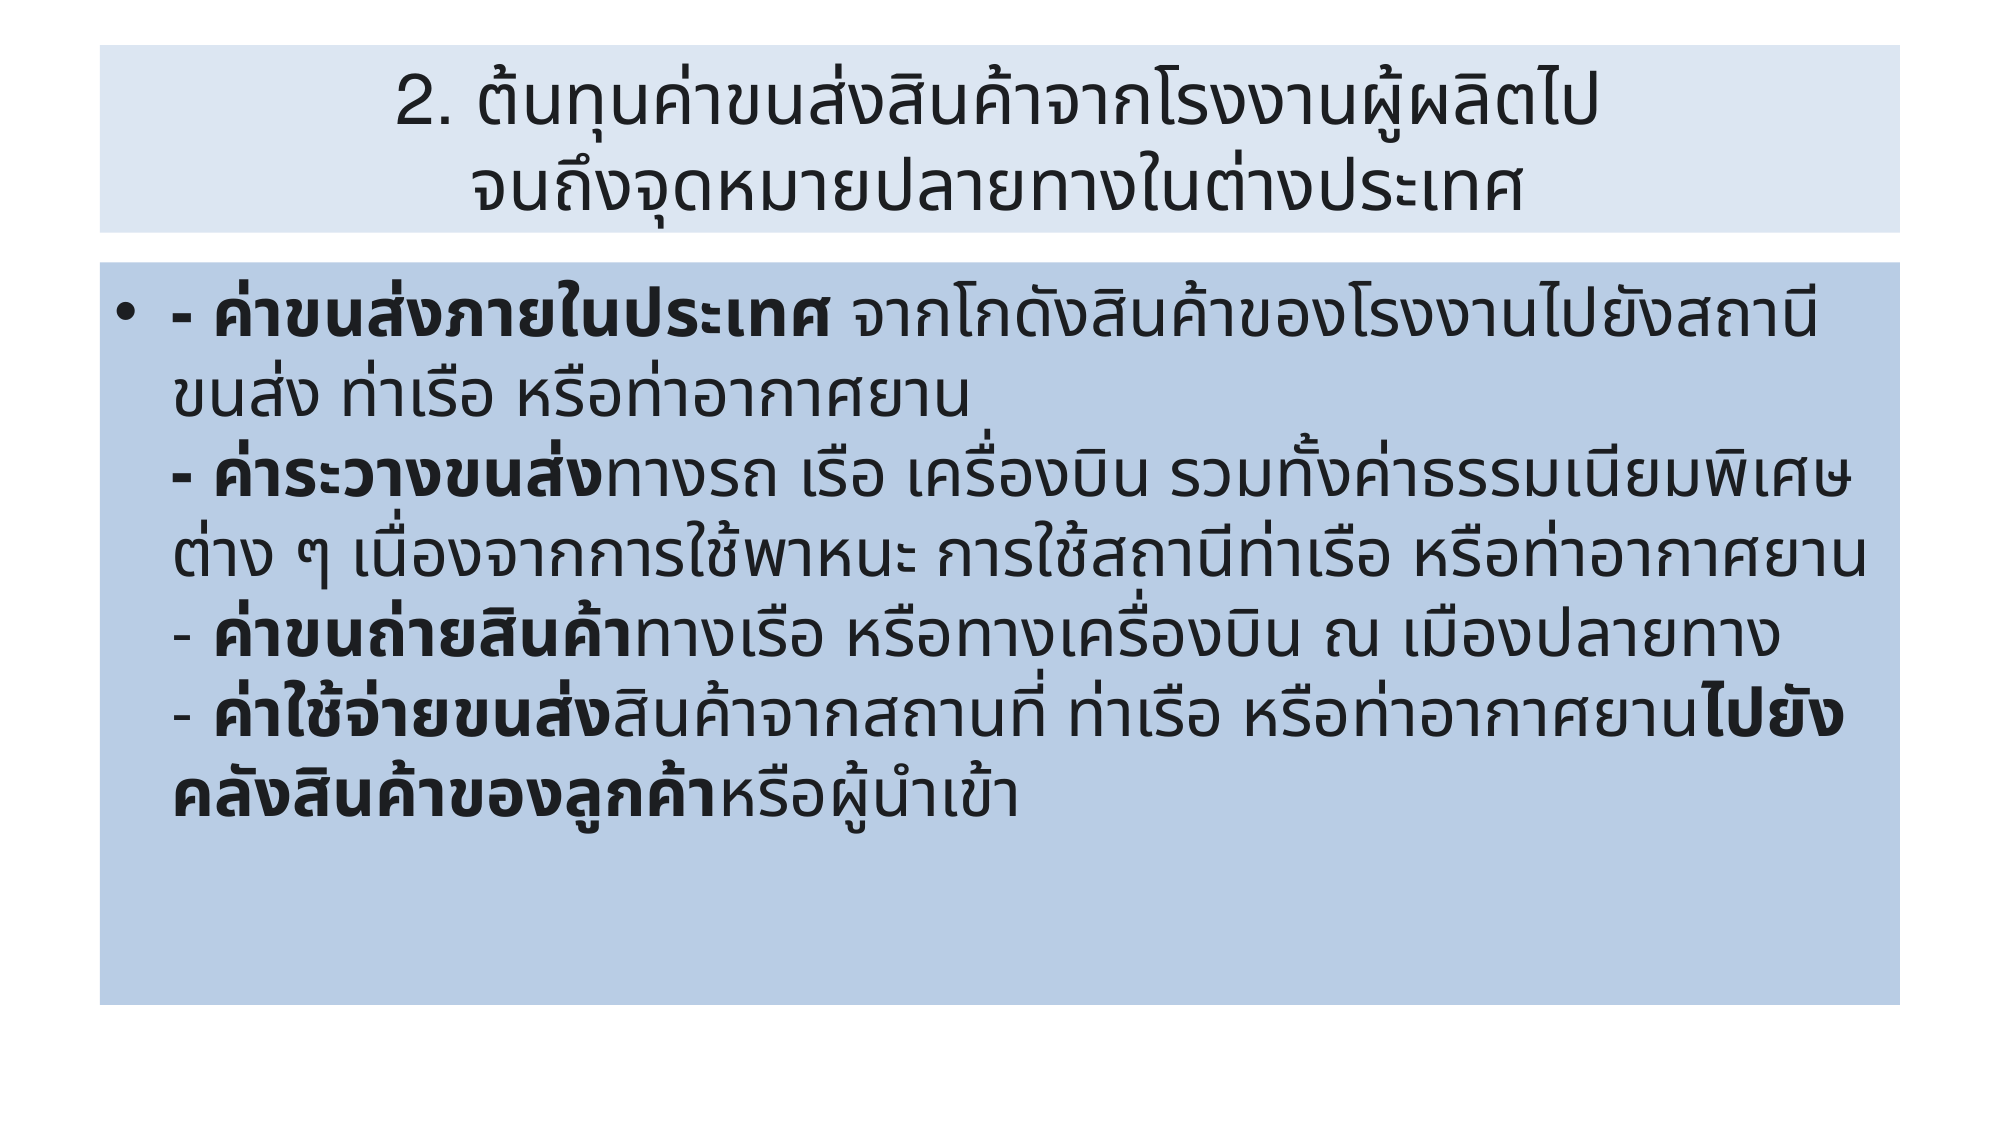

# 2. ต้นทุนค่าขนส่งสินค้าจากโรงงานผู้ผลิตไป จนถึงจุดหมายปลายทางในต่างประเทศ
- ค่าขนส่งภายในประเทศ จากโกดังสินค้าของโรงงานไปยังสถานีขนส่ง ท่าเรือ หรือท่าอากาศยาน
- ค่าระวางขนส่งทางรถ เรือ เครื่องบิน รวมทั้งค่าธรรมเนียมพิเศษต่าง ๆ เนื่องจากการใช้พาหนะ การใช้สถานีท่าเรือ หรือท่าอากาศยาน
- ค่าขนถ่ายสินค้าทางเรือ หรือทางเครื่องบิน ณ เมืองปลายทาง
- ค่าใช้จ่ายขนส่งสินค้าจากสถานที่ ท่าเรือ หรือท่าอากาศยานไปยังคลังสินค้าของลูกค้าหรือผู้นำเข้า